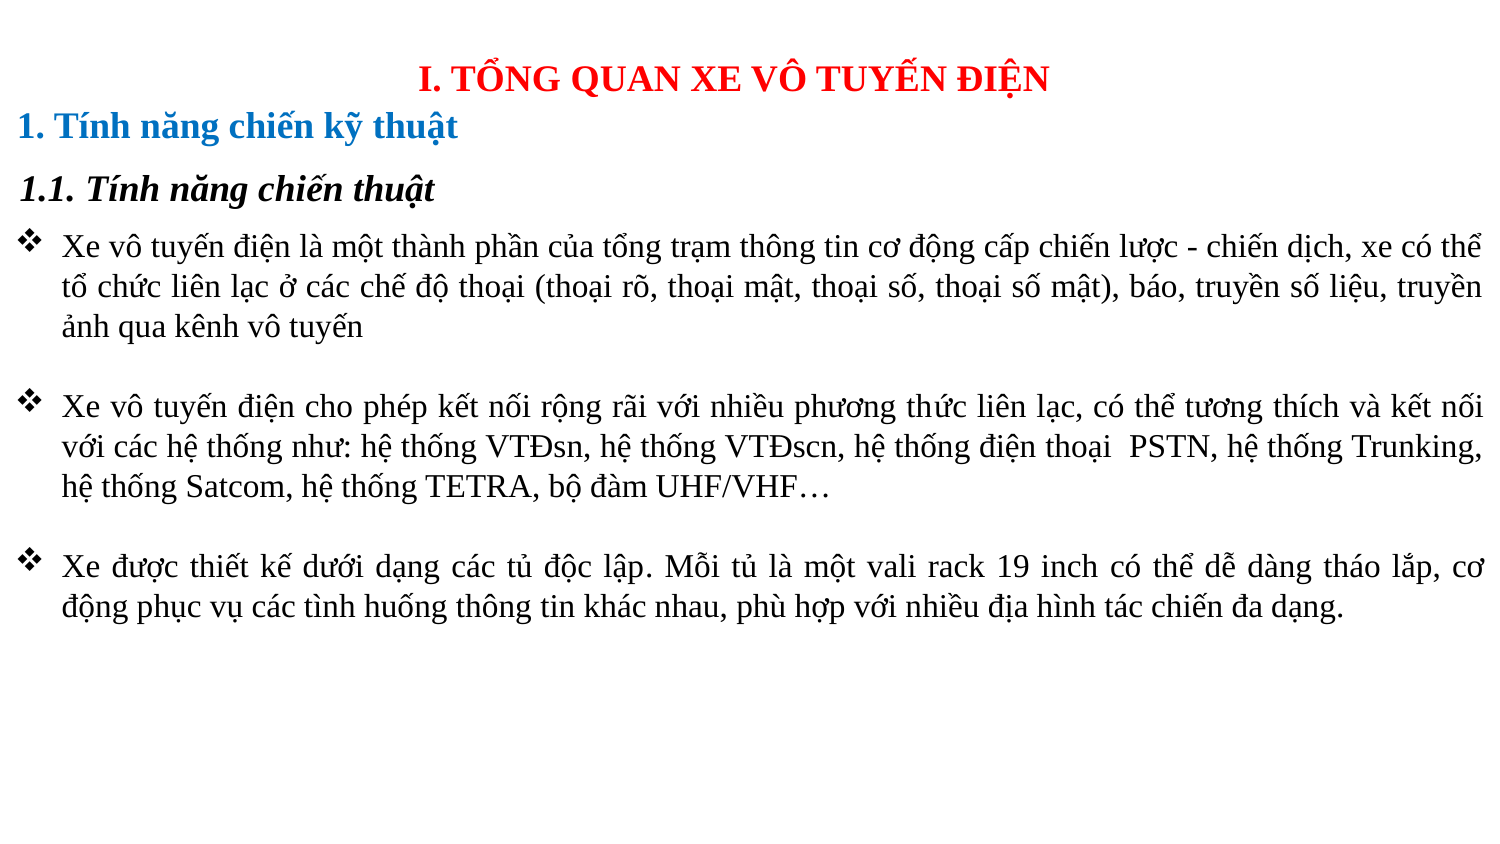

I. TỔNG QUAN XE VÔ TUYẾN ĐIỆN
1. Tính năng chiến kỹ thuật
1.1. Tính năng chiến thuật
Xe vô tuyến điện là một thành phần của tổng trạm thông tin cơ động cấp chiến lược - chiến dịch, xe có thể tổ chức liên lạc ở các chế độ thoại (thoại rõ, thoại mật, thoại số, thoại số mật), báo, truyền số liệu, truyền ảnh qua kênh vô tuyến

Xe vô tuyến điện cho phép kết nối rộng rãi với nhiều phương thức liên lạc, có thể tương thích và kết nối với các hệ thống như: hệ thống VTĐsn, hệ thống VTĐscn, hệ thống điện thoại  PSTN, hệ thống Trunking, hệ thống Satcom, hệ thống TETRA, bộ đàm UHF/VHF…

Xe được thiết kế dưới dạng các tủ độc lập. Mỗi tủ là một vali rack 19 inch có thể dễ dàng tháo lắp, cơ động phục vụ các tình huống thông tin khác nhau, phù hợp với nhiều địa hình tác chiến đa dạng.